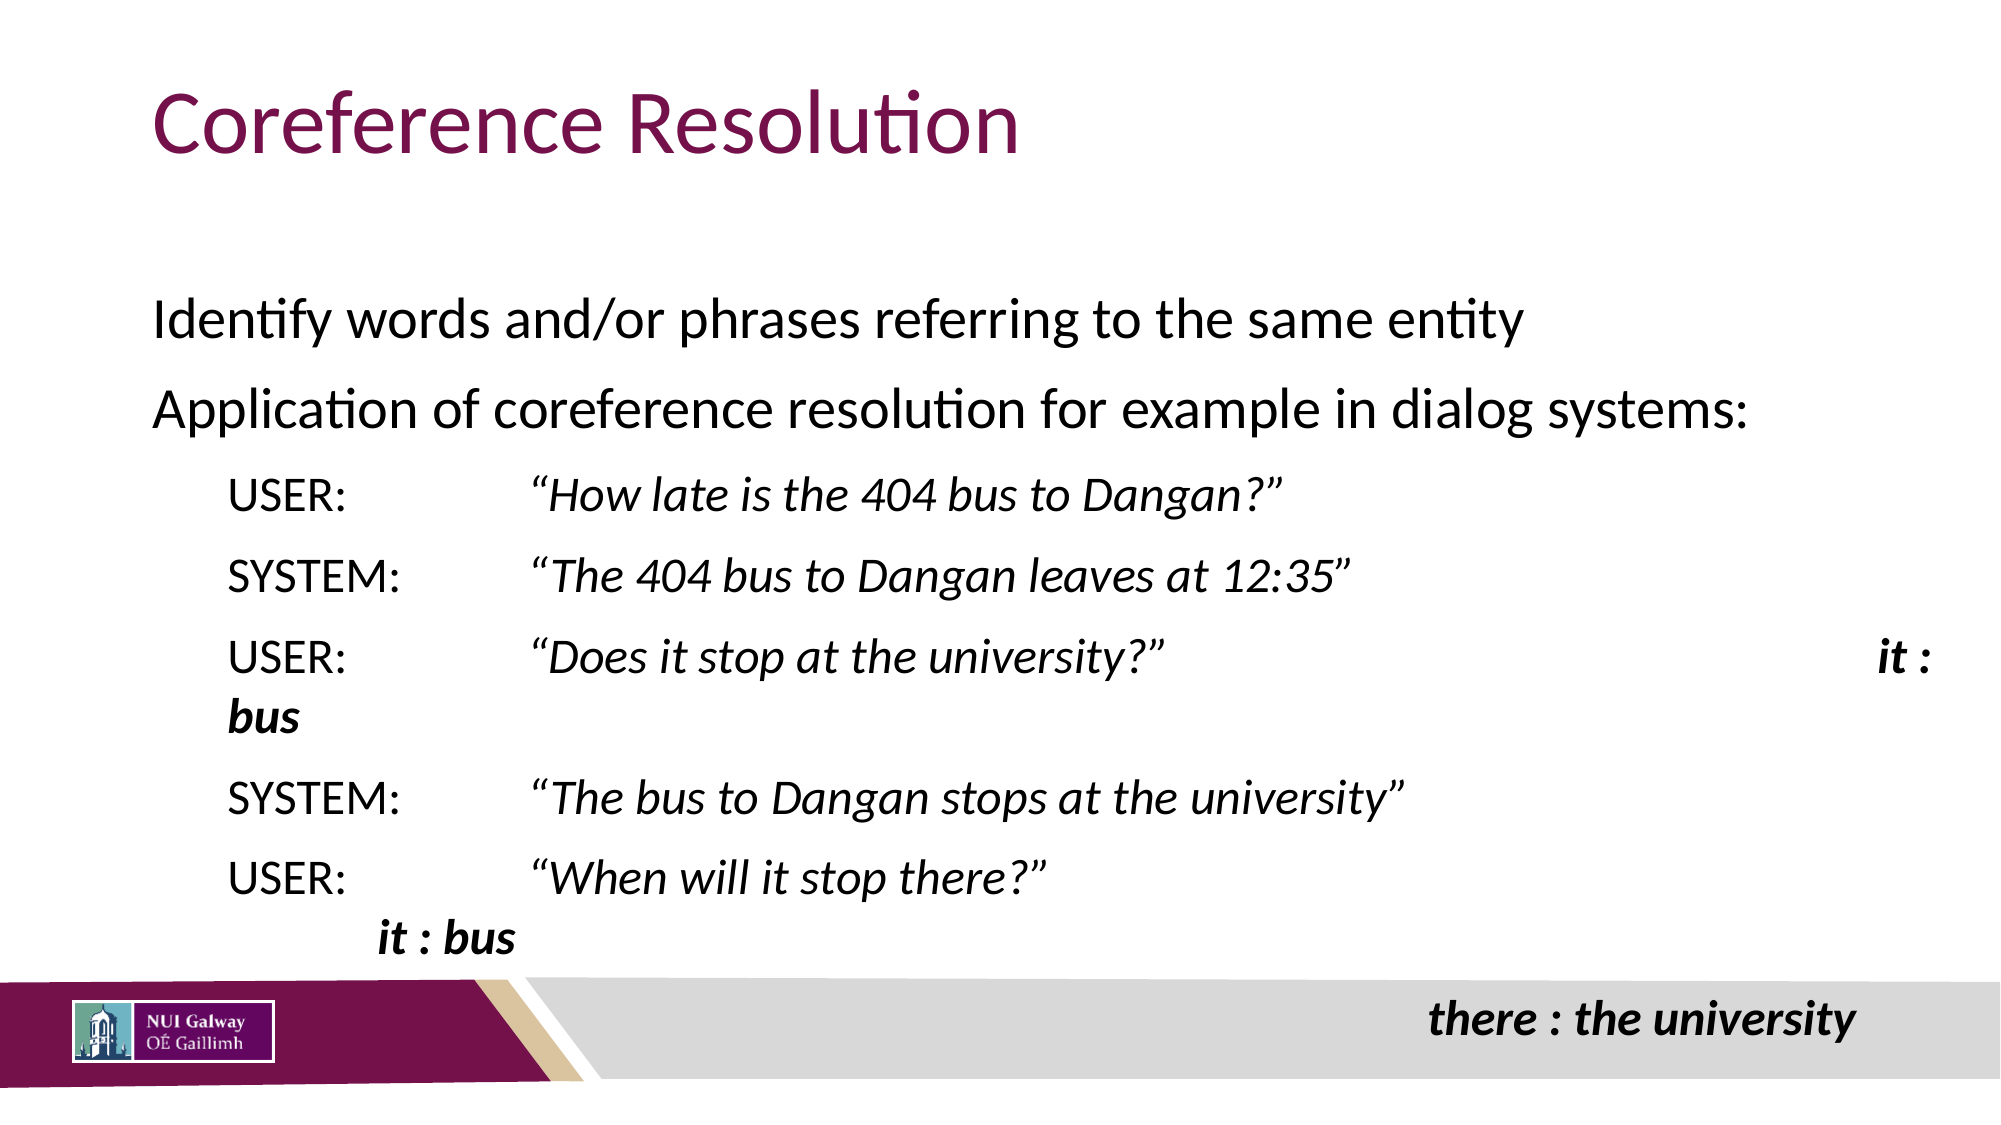

# Coreference Resolution
Identify words and/or phrases referring to the same entity
Application of coreference resolution for example in dialog systems:
USER: 		“How late is the 404 bus to Dangan?”
SYSTEM: 	“The 404 bus to Dangan leaves at 12:35”
USER:		“Does it stop at the university?”					it : bus
SYSTEM:	“The bus to Dangan stops at the university”
USER:		“When will it stop there?”							it : bus
there : the university